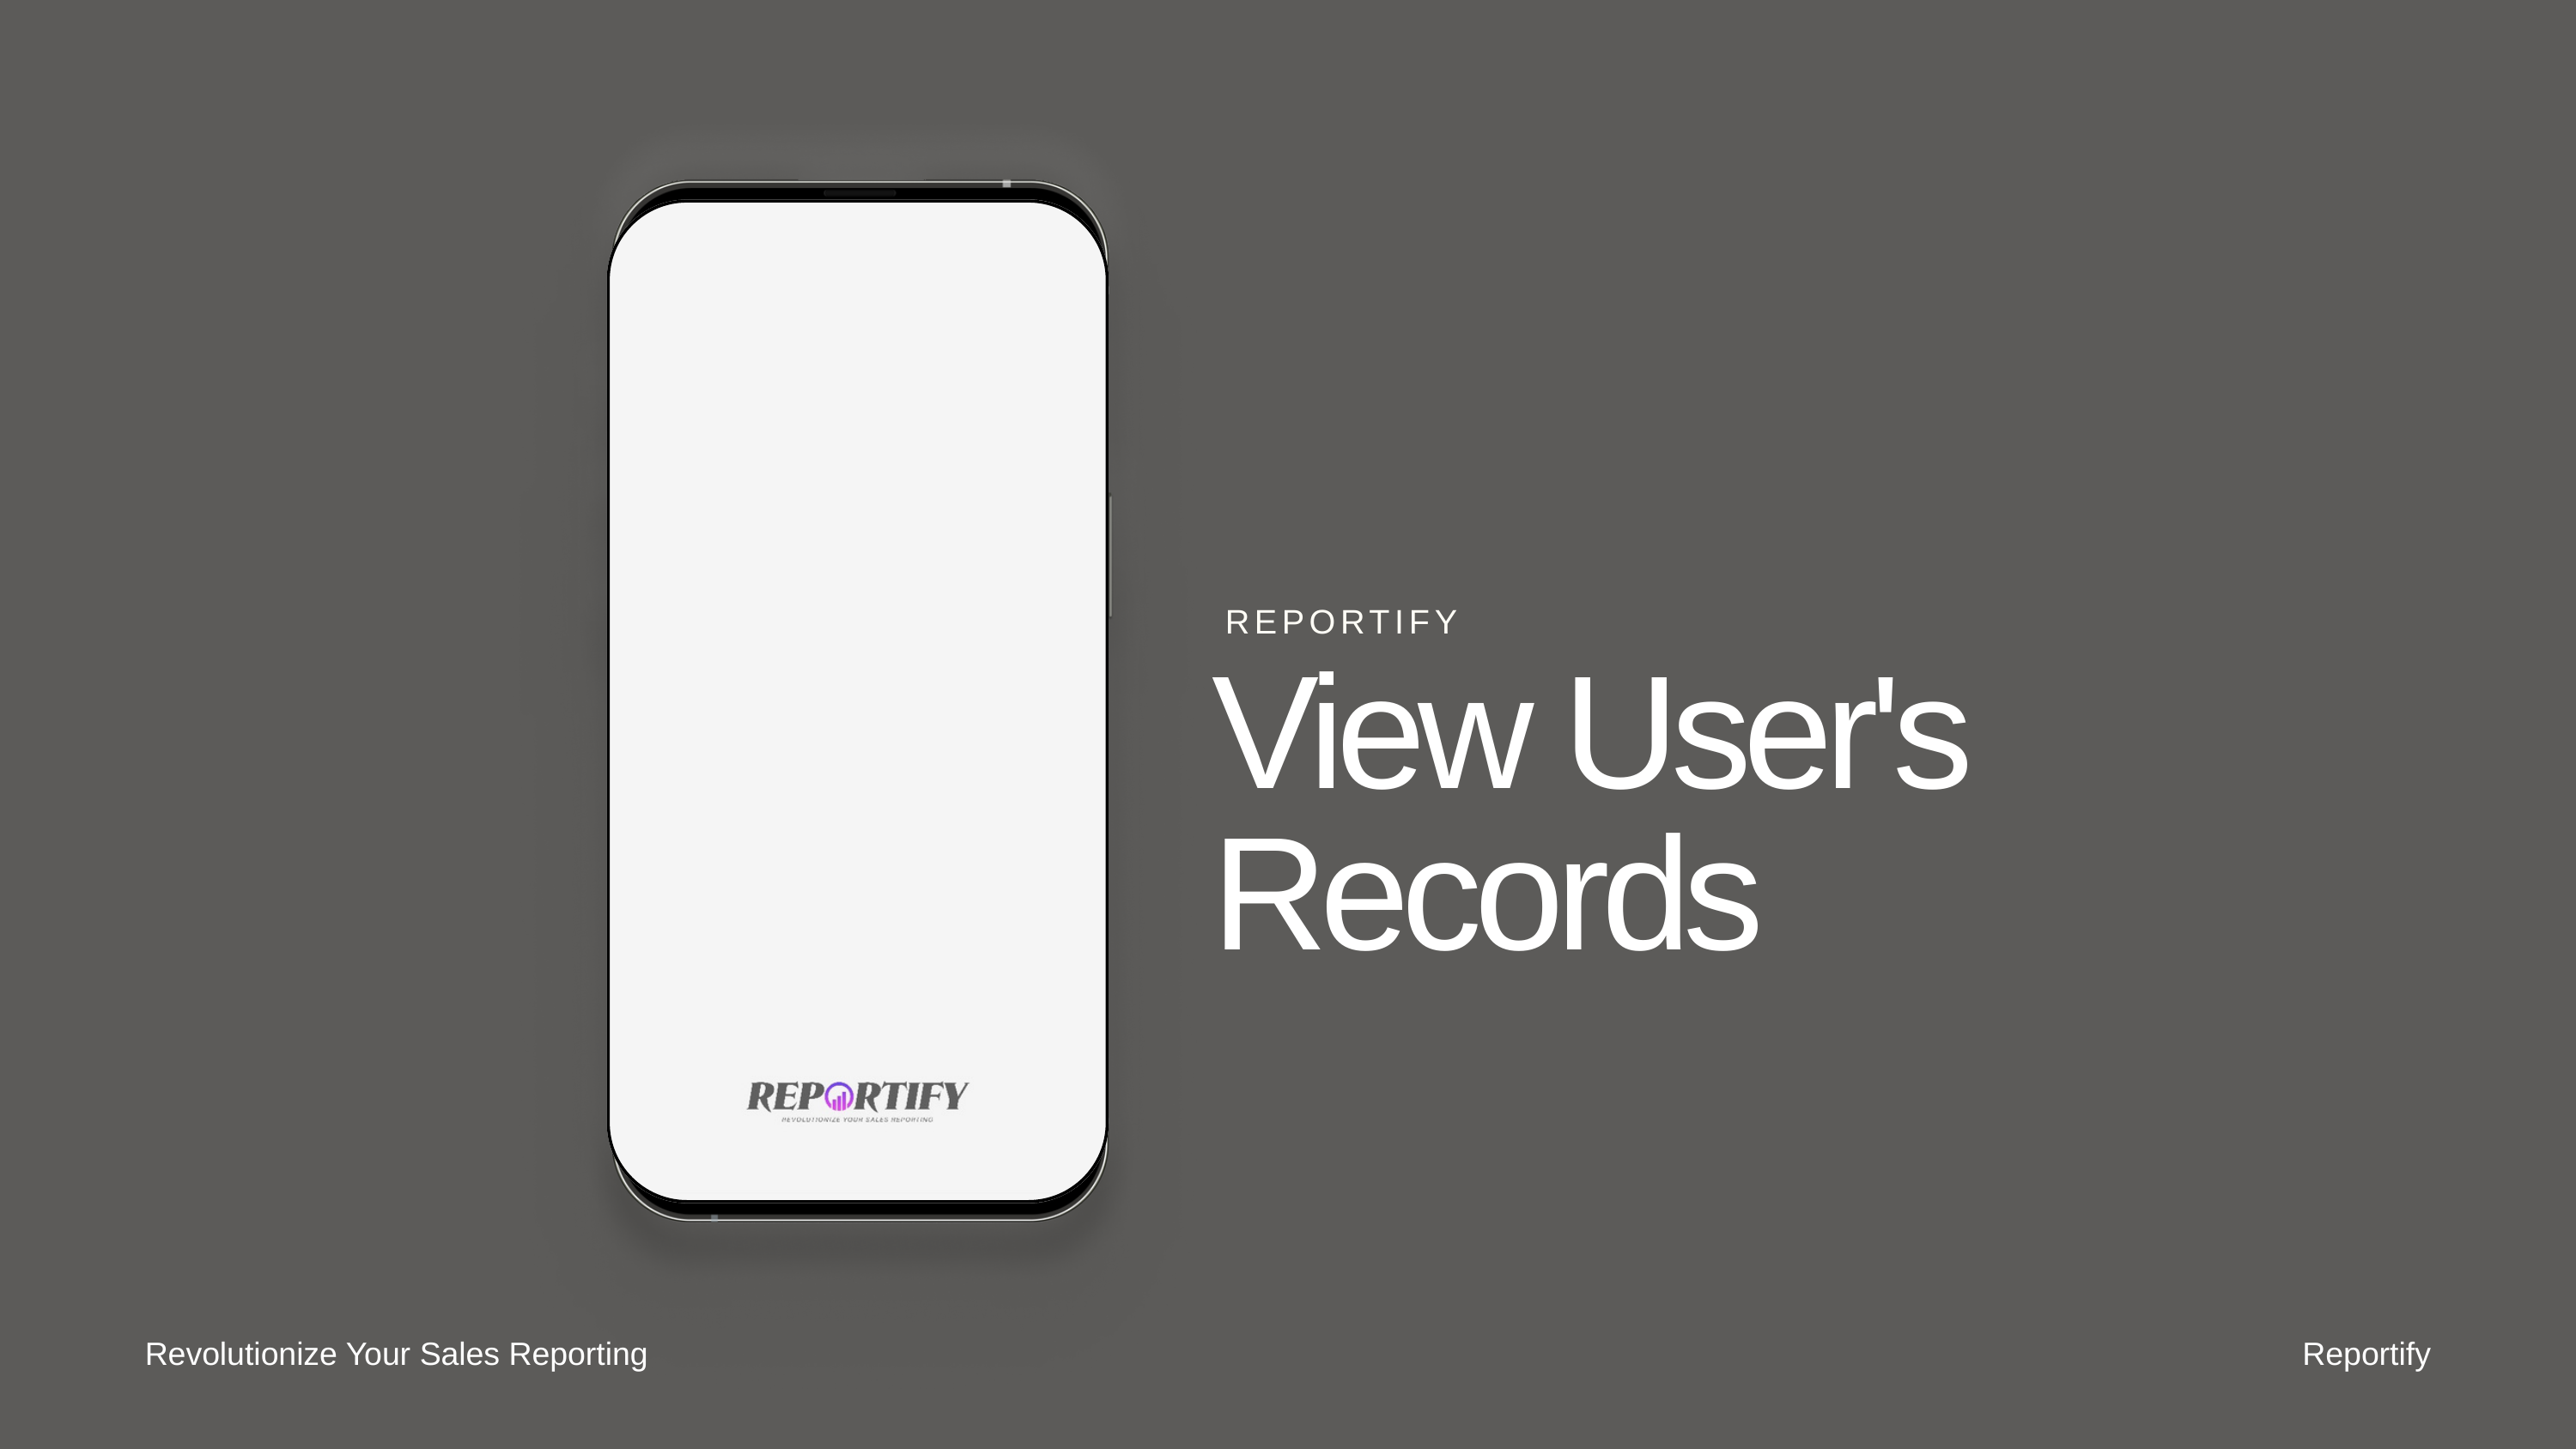

REPORTIFY
View User's Records
Revolutionize Your Sales Reporting
Reportify